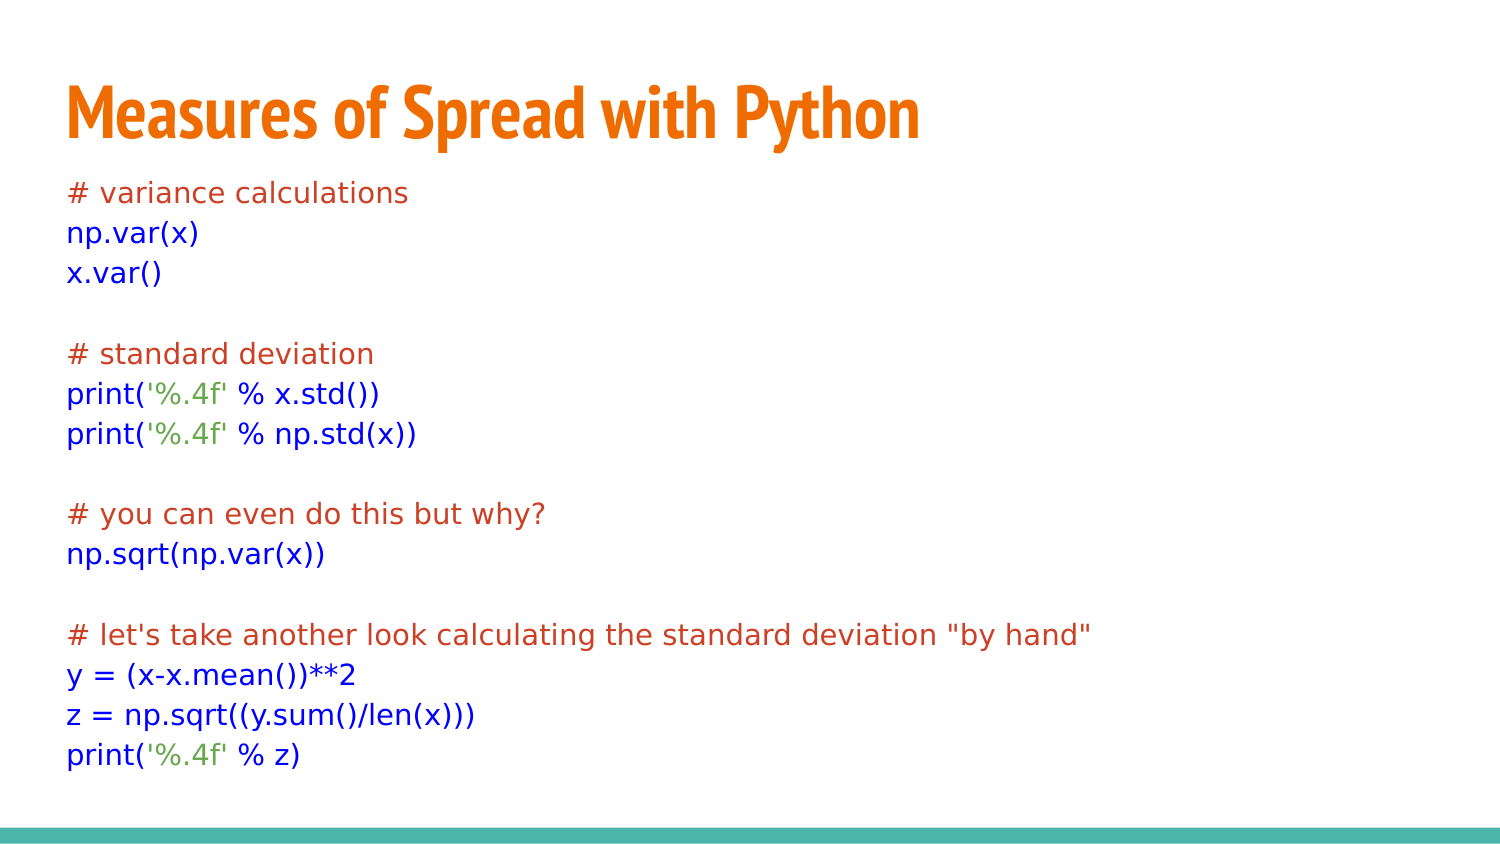

# Measures of Spread with Python
# variance calculations np.var(x) x.var() # standard deviation print('%.4f' % x.std()) print('%.4f' % np.std(x)) # you can even do this but why? np.sqrt(np.var(x)) # let's take another look calculating the standard deviation "by hand" y = (x-x.mean())**2 z = np.sqrt((y.sum()/len(x))) print('%.4f' % z)